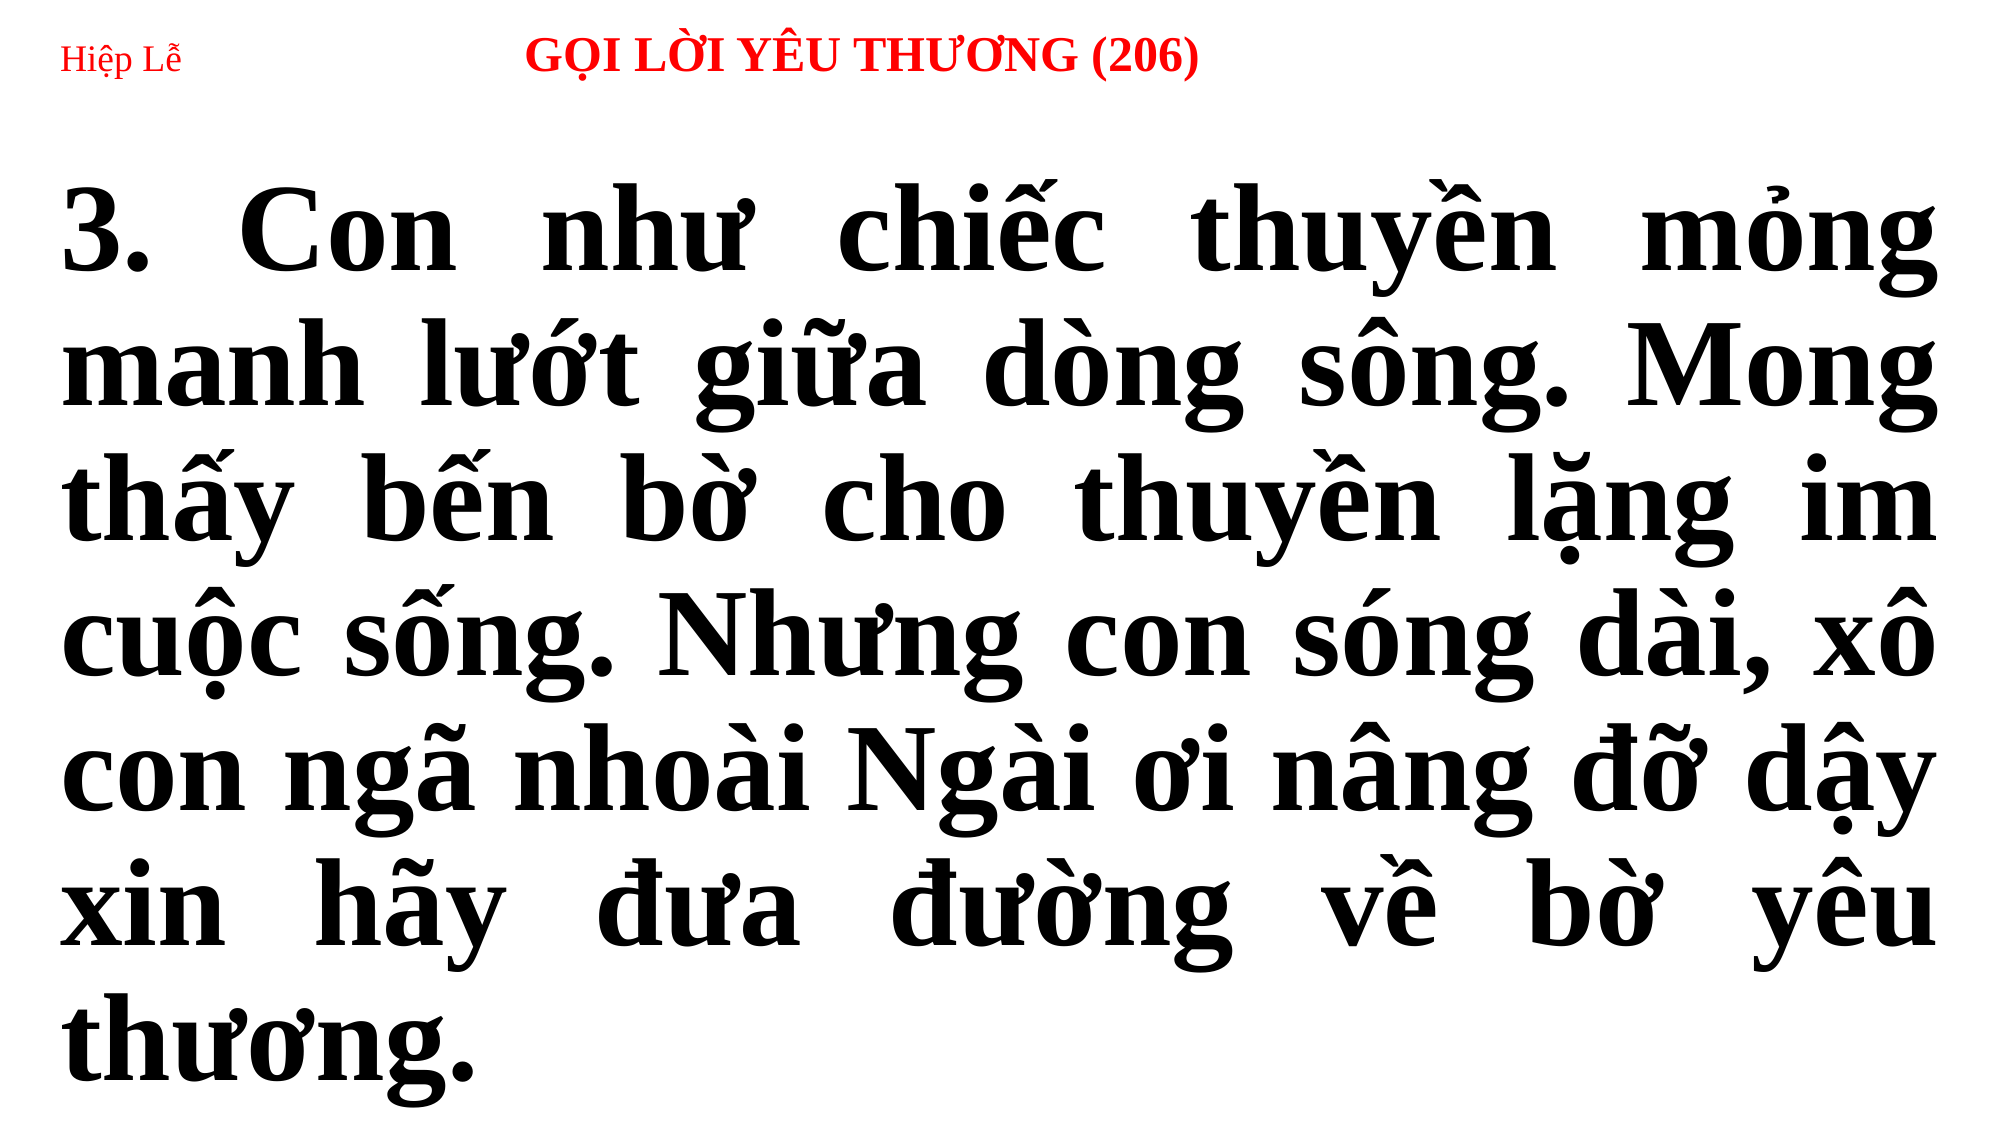

# Hiệp Lễ                                    GỌI LỜI YÊU THƯƠNG (206)
3. Con như chiếc thuyền mỏng manh lướt giữa dòng sông. Mong thấy bến bờ cho thuyền lặng im cuộc sống. Nhưng con sóng dài, xô con ngã nhoài Ngài ơi nâng đỡ dậy xin hãy đưa đường về bờ yêu thương.